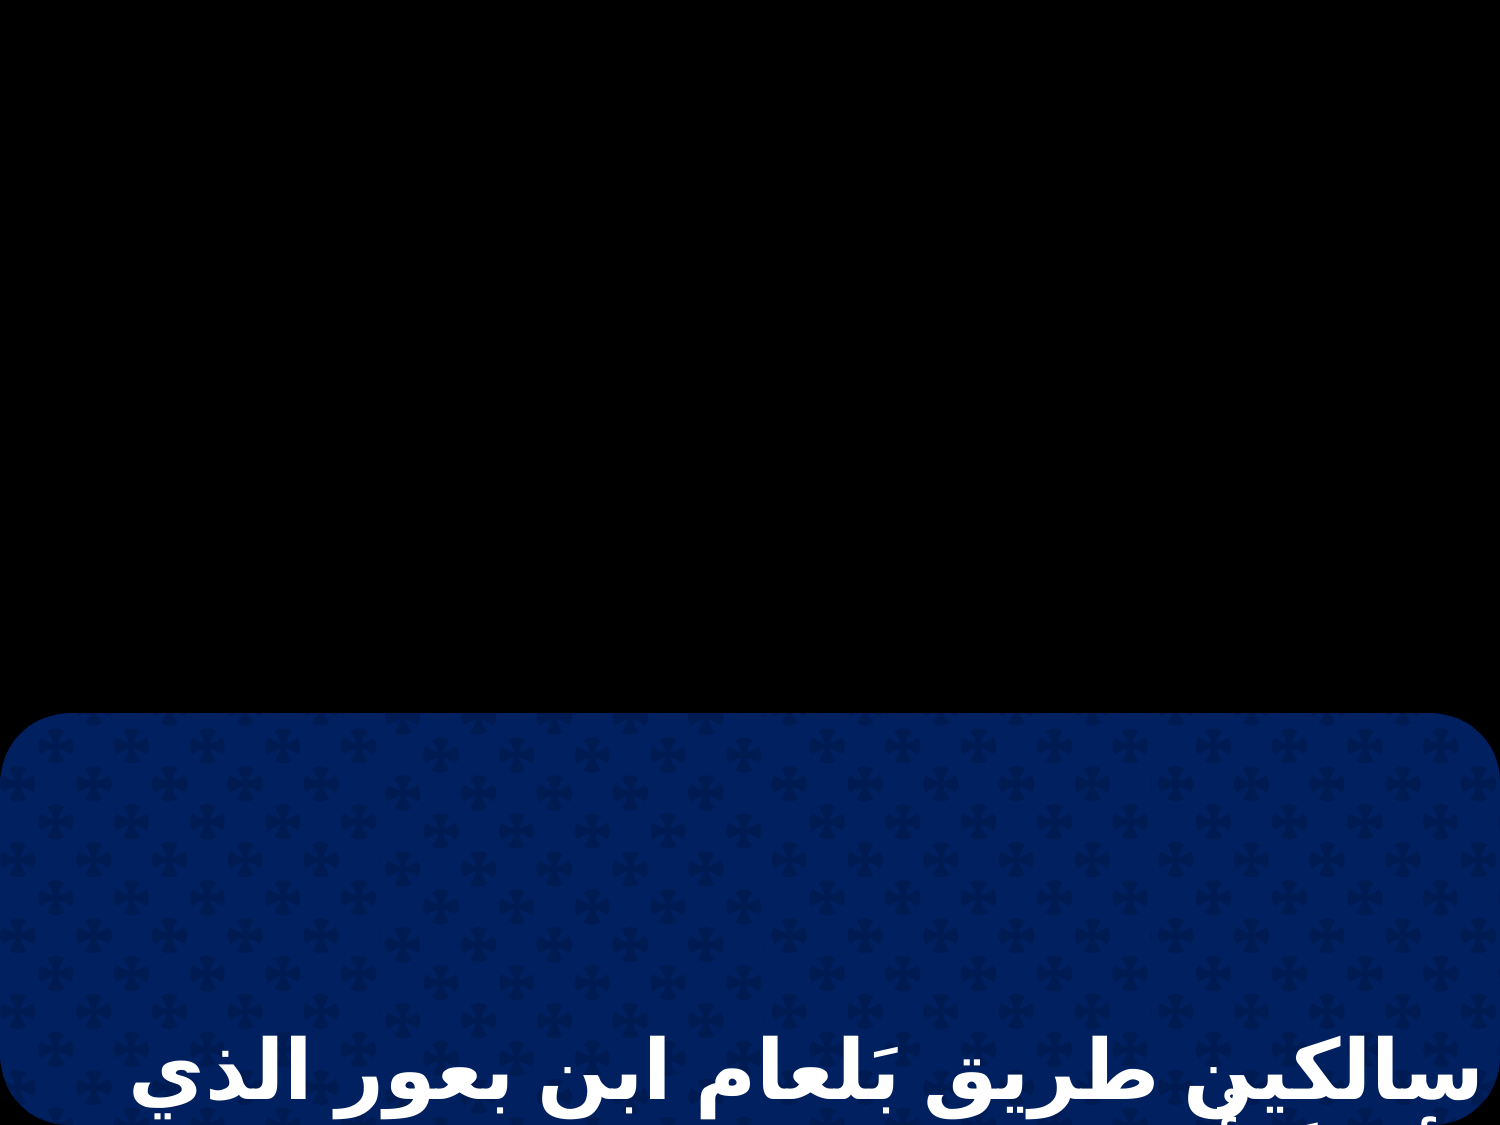

سالكين طريق بَلعام ابن بعور الذي أحبَّ أُجرة الظلم.